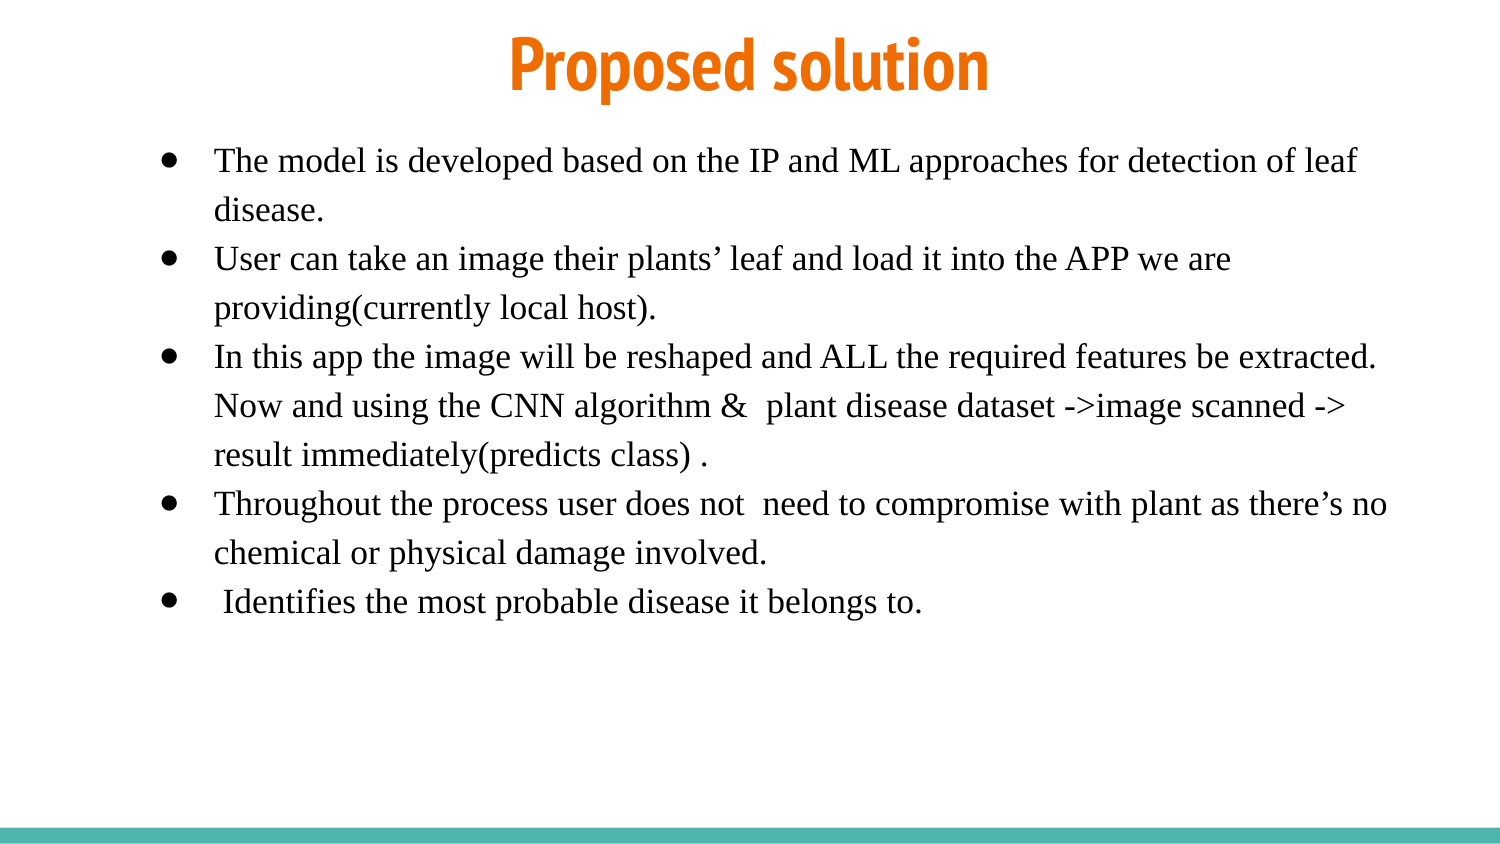

# Proposed solution
The model is developed based on the IP and ML approaches for detection of leaf disease.
User can take an image their plants’ leaf and load it into the APP we are providing(currently local host).
In this app the image will be reshaped and ALL the required features be extracted. Now and using the CNN algorithm &  plant disease dataset ->image scanned -> result immediately(predicts class) .
Throughout the process user does not  need to compromise with plant as there’s no  chemical or physical damage involved.
 Identifies the most probable disease it belongs to.